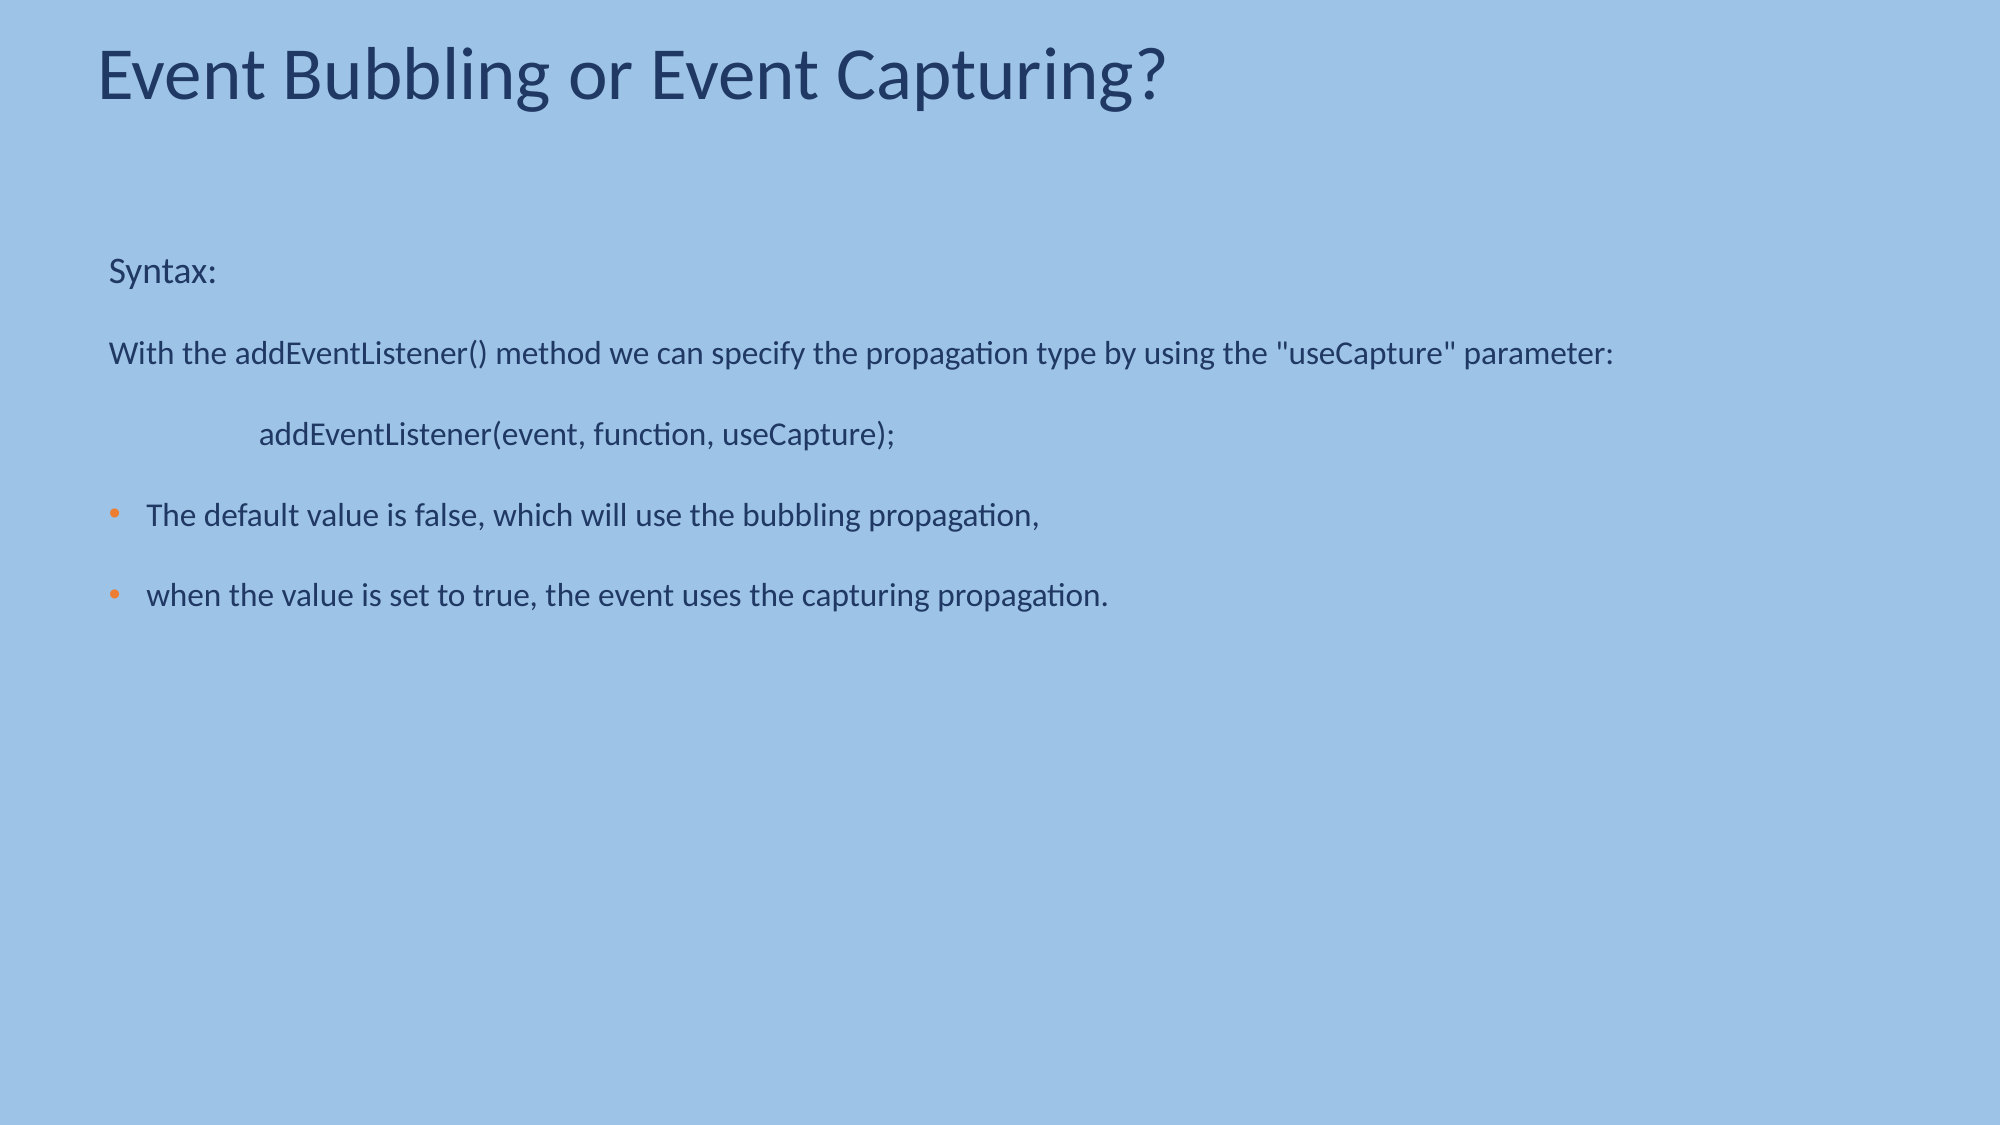

# Event Bubbling or Event Capturing?
Syntax:
With the addEventListener() method we can specify the propagation type by using the "useCapture" parameter:
	addEventListener(event, function, useCapture);
The default value is false, which will use the bubbling propagation,
when the value is set to true, the event uses the capturing propagation.